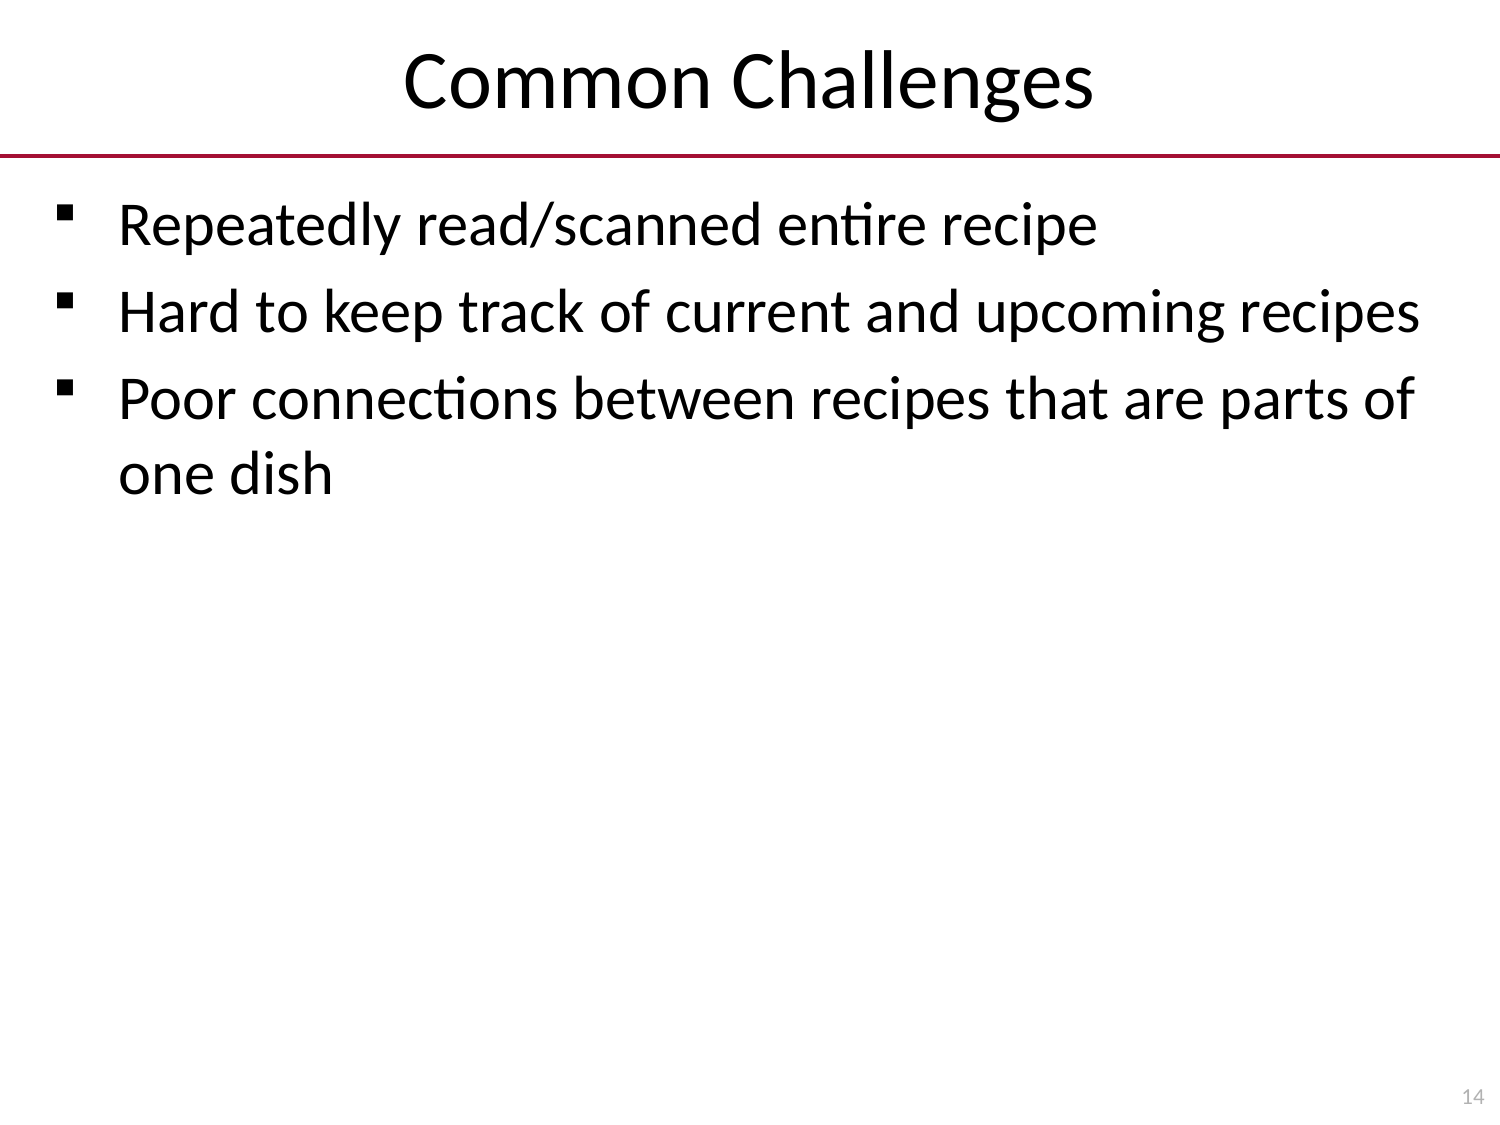

# Common Challenges
Repeatedly read/scanned entire recipe
Hard to keep track of current and upcoming recipes
Poor connections between recipes that are parts of one dish
14